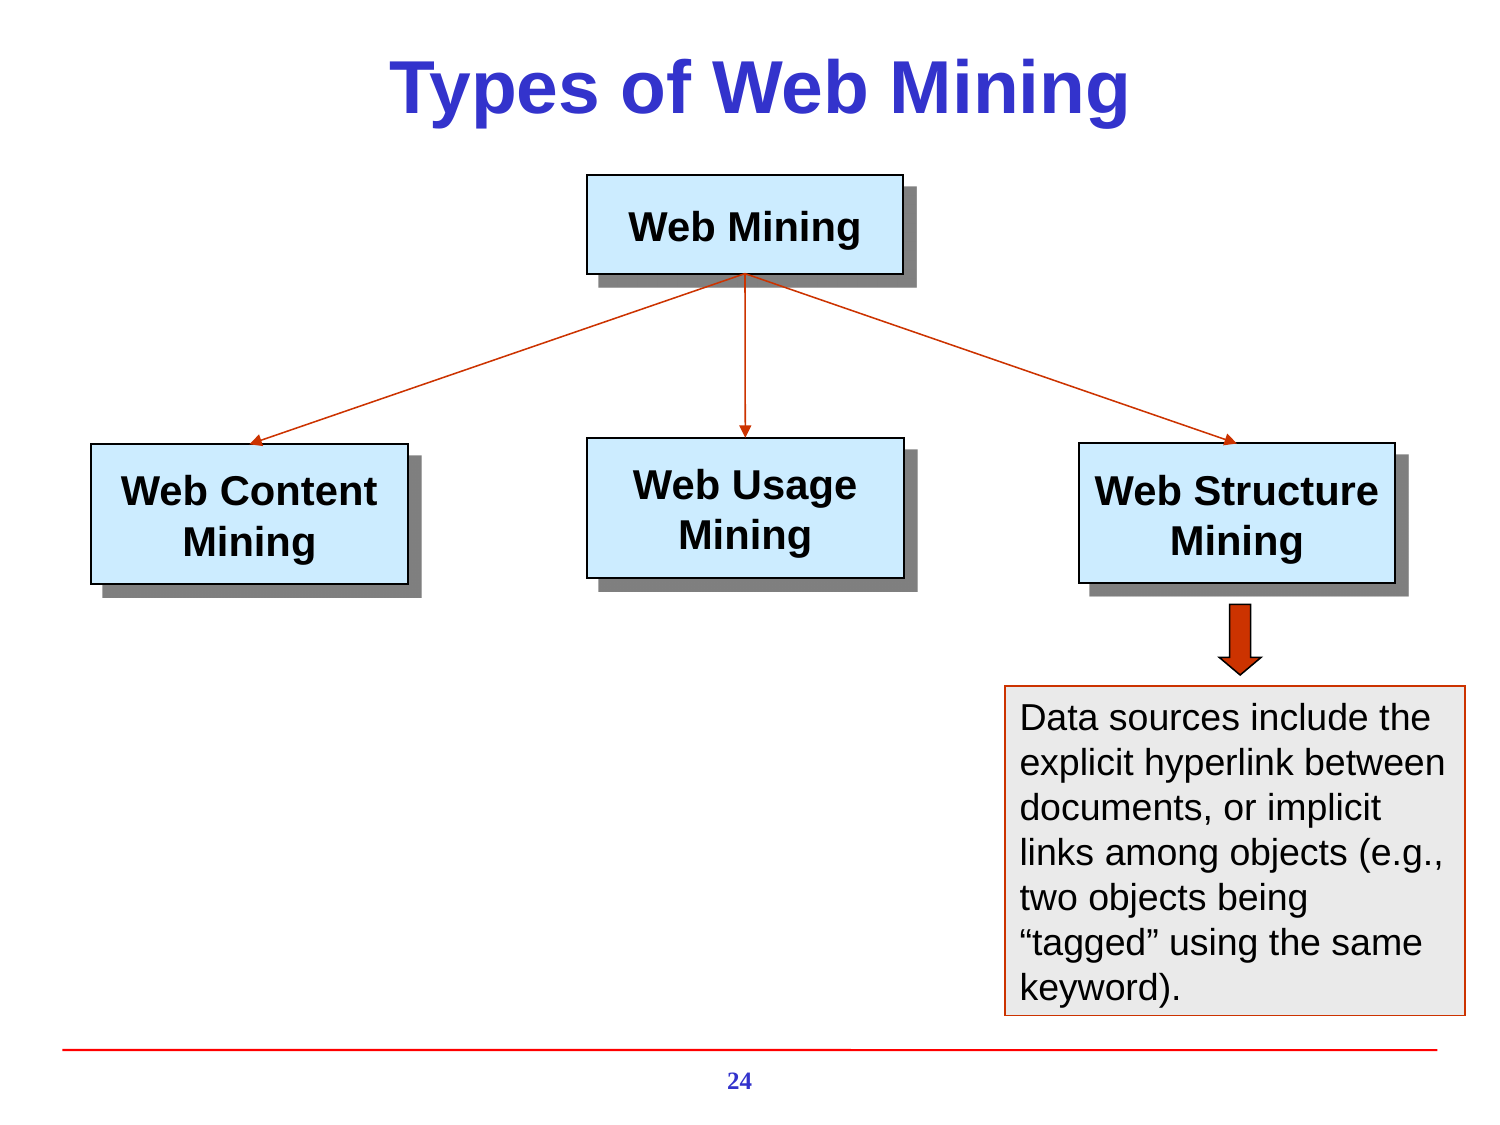

# Types of Web Mining
Web Mining
Web Usage
Mining
Web Structure
Mining
Web Content
Mining

Data sources include the explicit hyperlink between documents, or implicit links among objects (e.g., two objects being “tagged” using the same keyword).
24